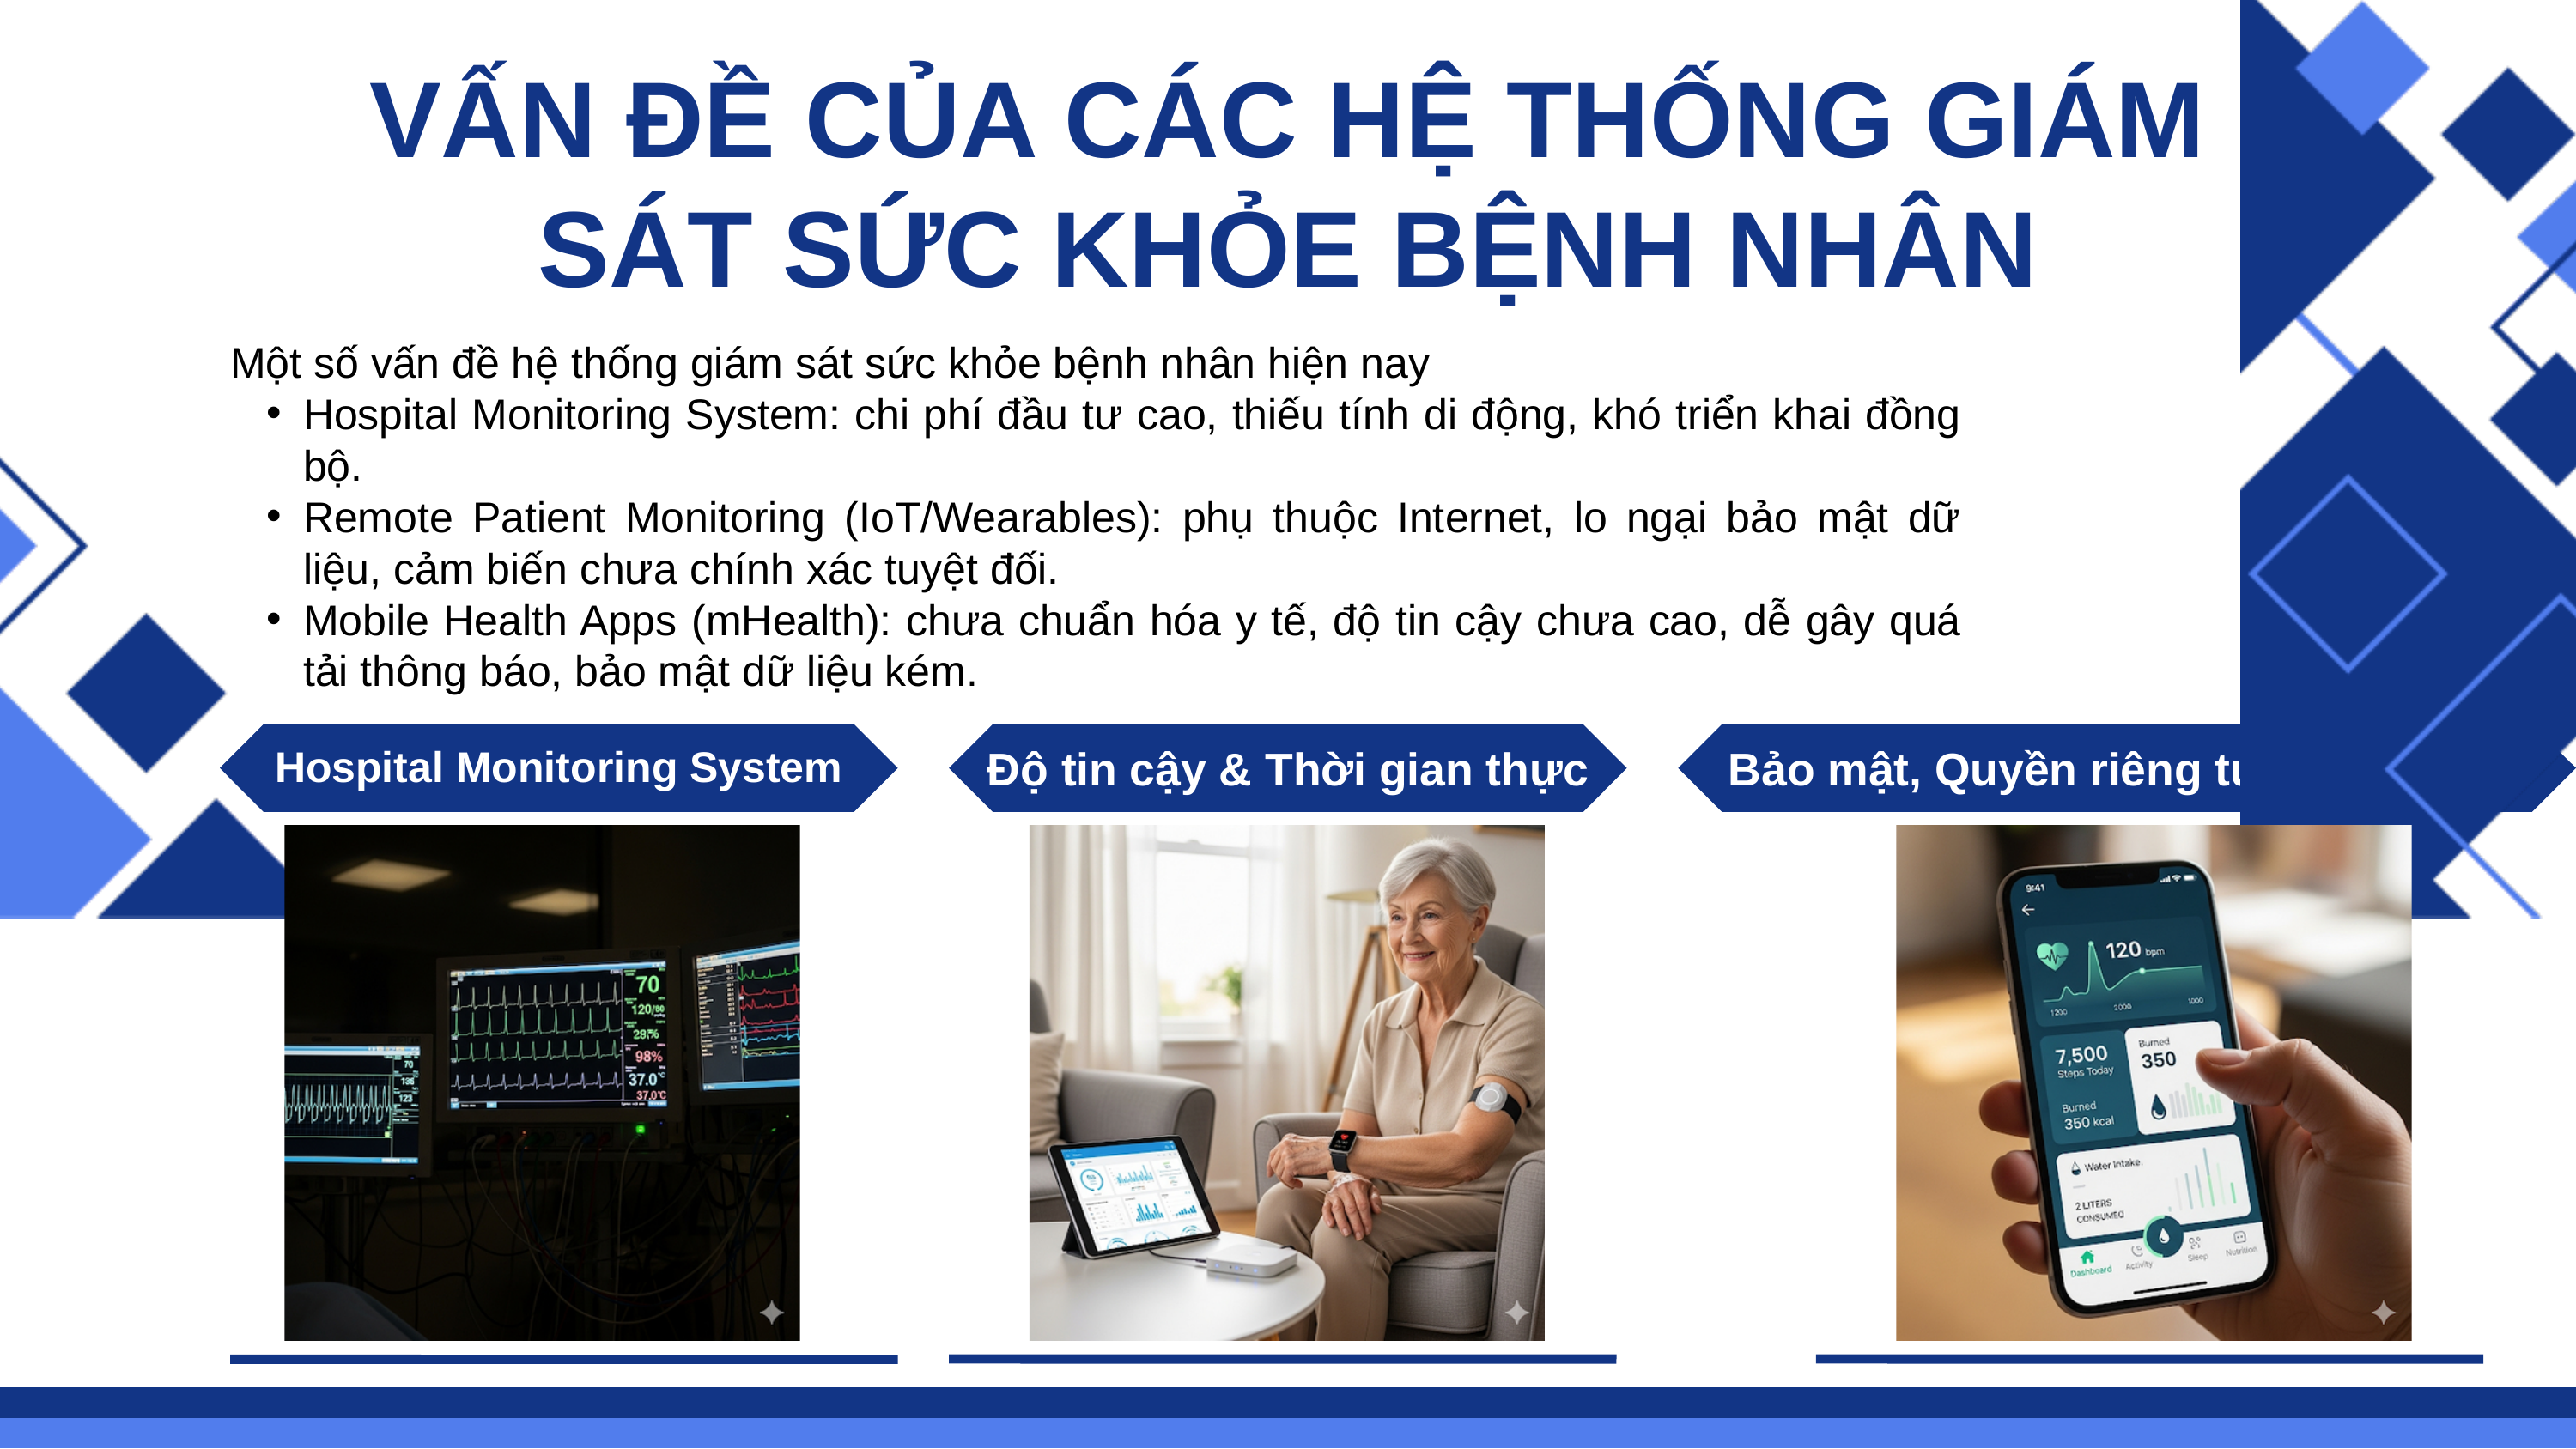

VẤN ĐỀ CỦA CÁC HỆ THỐNG GIÁM SÁT SỨC KHỎE BỆNH NHÂN
Một số vấn đề hệ thống giám sát sức khỏe bệnh nhân hiện nay
Hospital Monitoring System: chi phí đầu tư cao, thiếu tính di động, khó triển khai đồng bộ.
Remote Patient Monitoring (IoT/Wearables): phụ thuộc Internet, lo ngại bảo mật dữ liệu, cảm biến chưa chính xác tuyệt đối.
Mobile Health Apps (mHealth): chưa chuẩn hóa y tế, độ tin cậy chưa cao, dễ gây quá tải thông báo, bảo mật dữ liệu kém.

Hospital Monitoring System
Độ tin cậy & Thời gian thực
Bảo mật, Quyền riêng tư & Tuân thủ